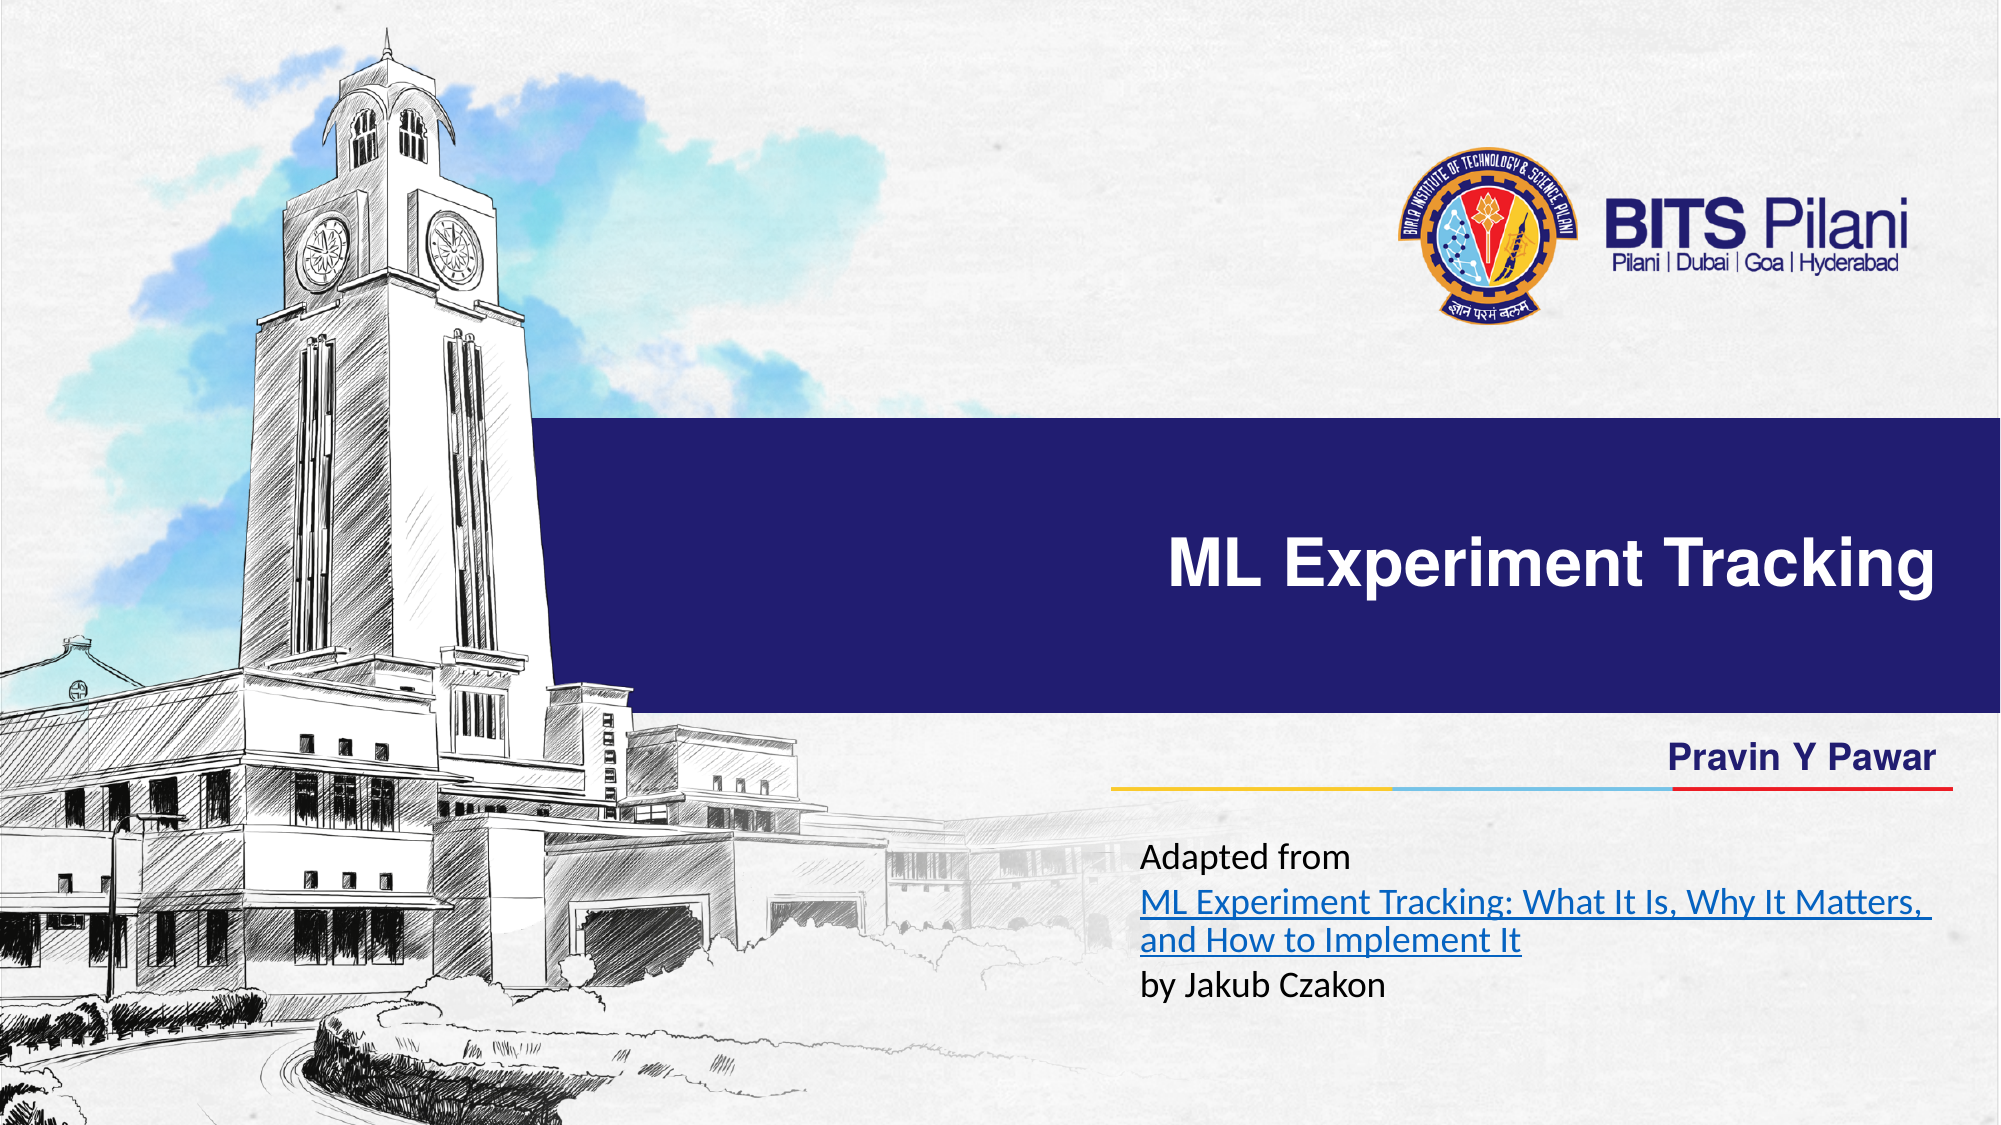

# ML Experiment Tracking
Pravin Y Pawar
Adapted from
ML Experiment Tracking: What It Is, Why It Matters, and How to Implement It
by Jakub Czakon